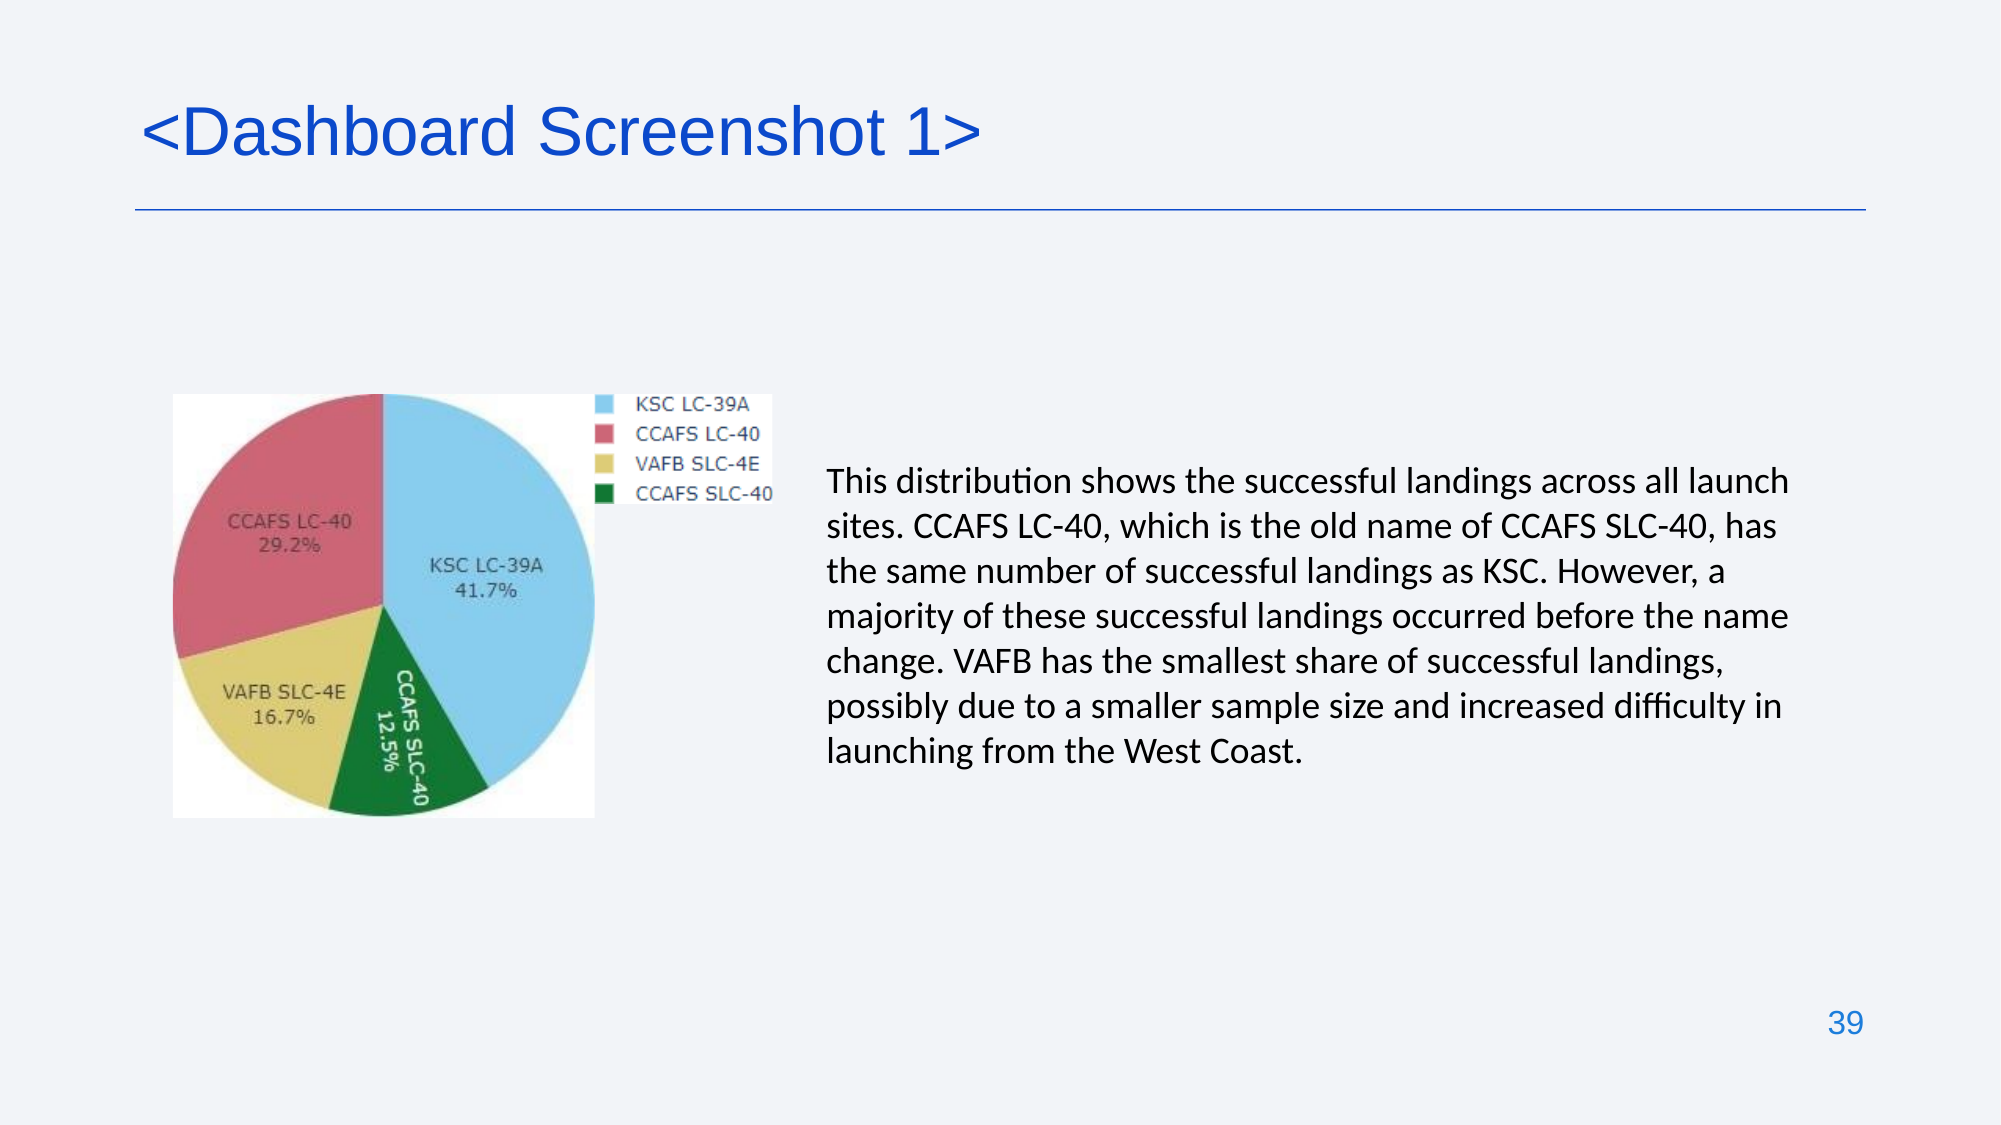

<Dashboard Screenshot 1>

This distribution shows the successful landings across all launch sites. CCAFS LC-40, which is the old name of CCAFS SLC-40, has the same number of successful landings as KSC. However, a majority of these successful landings occurred before the name change. VAFB has the smallest share of successful landings, possibly due to a smaller sample size and increased difficulty in launching from the West Coast.
39